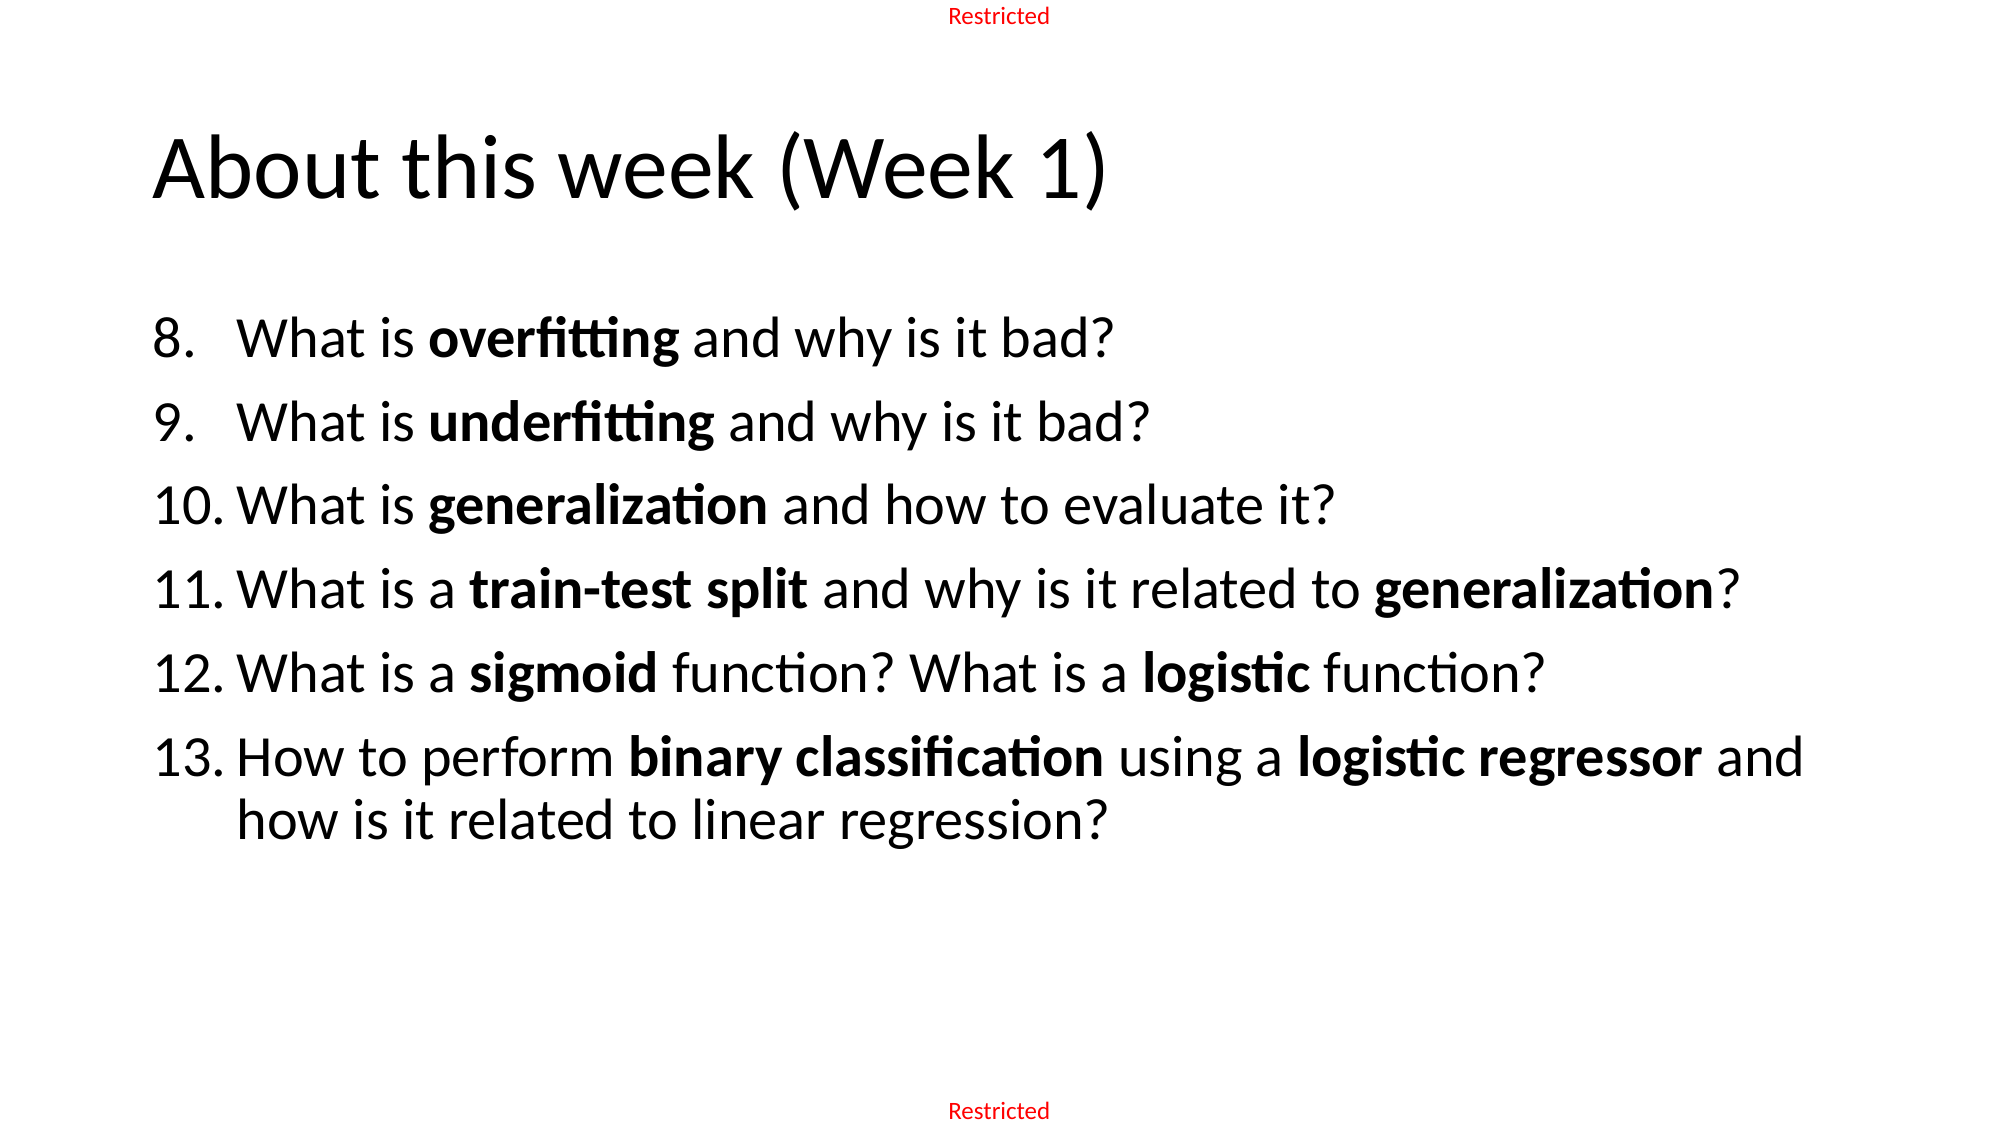

# About this week (Week 1)
What is overfitting and why is it bad?
What is underfitting and why is it bad?
What is generalization and how to evaluate it?
What is a train-test split and why is it related to generalization?
What is a sigmoid function? What is a logistic function?
How to perform binary classification using a logistic regressor and how is it related to linear regression?